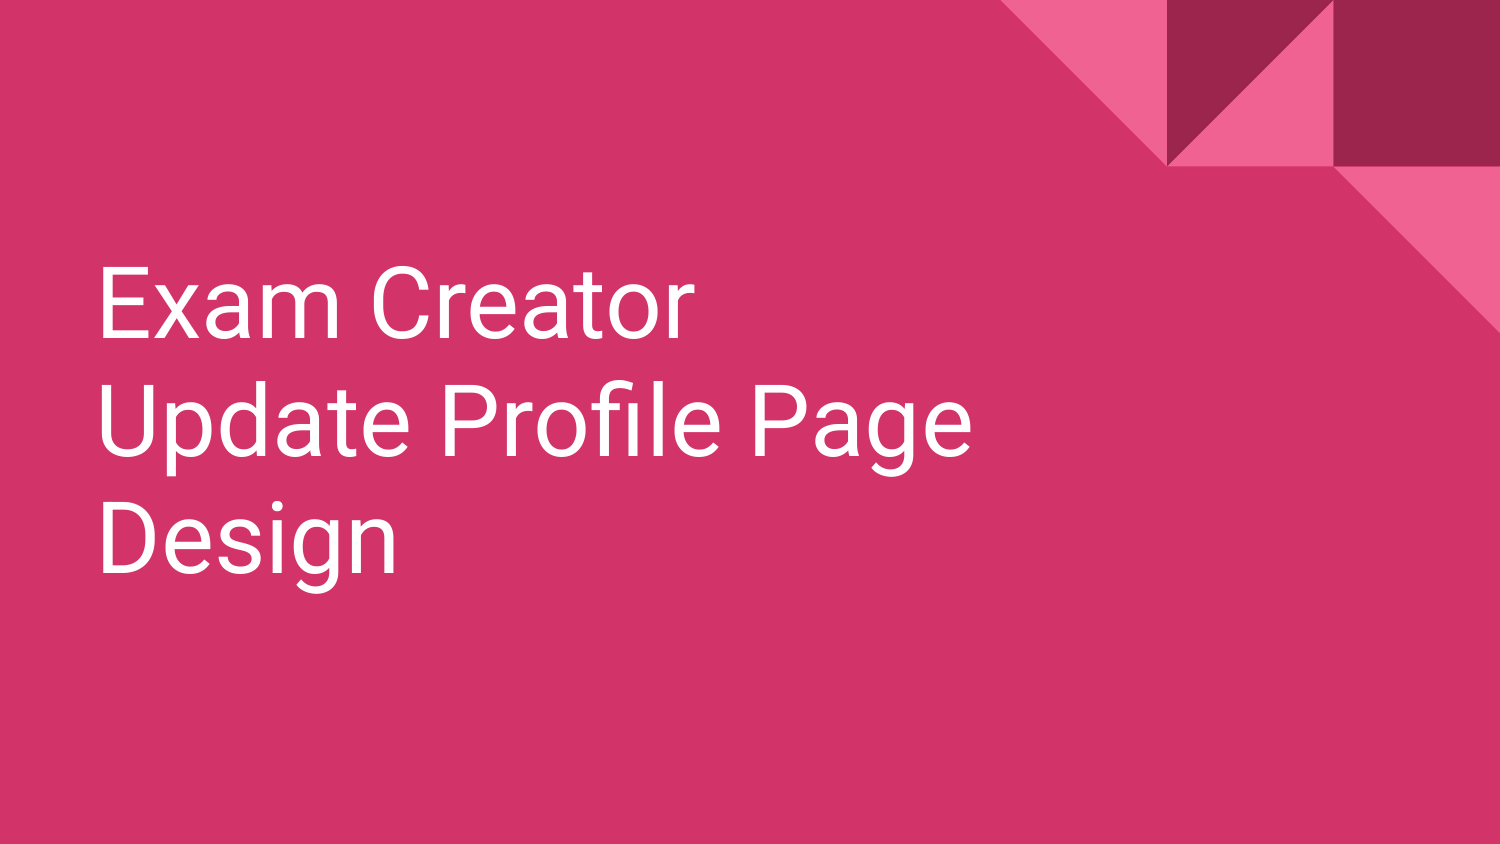

# Exam Creator Update Profile Page Design